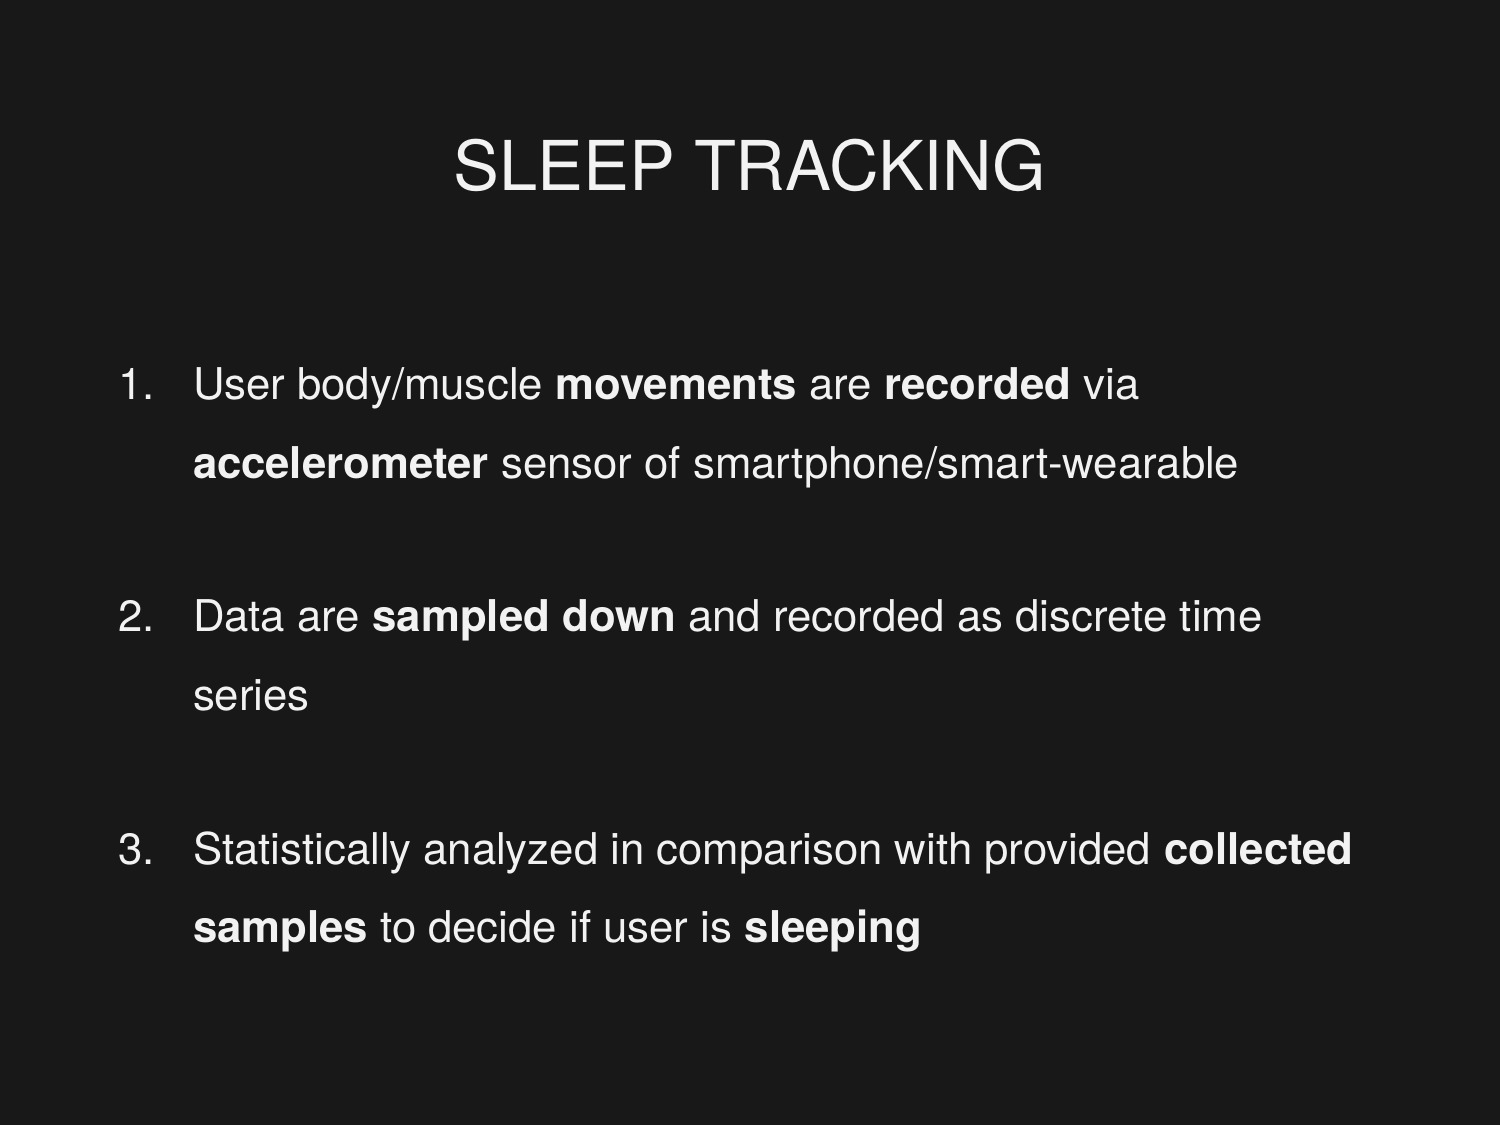

# SLEEP TRACKING
User body/muscle movements are recorded via accelerometer sensor of smartphone/smart-wearable
Data are sampled down and recorded as discrete time series
Statistically analyzed in comparison with provided collected samples to decide if user is sleeping